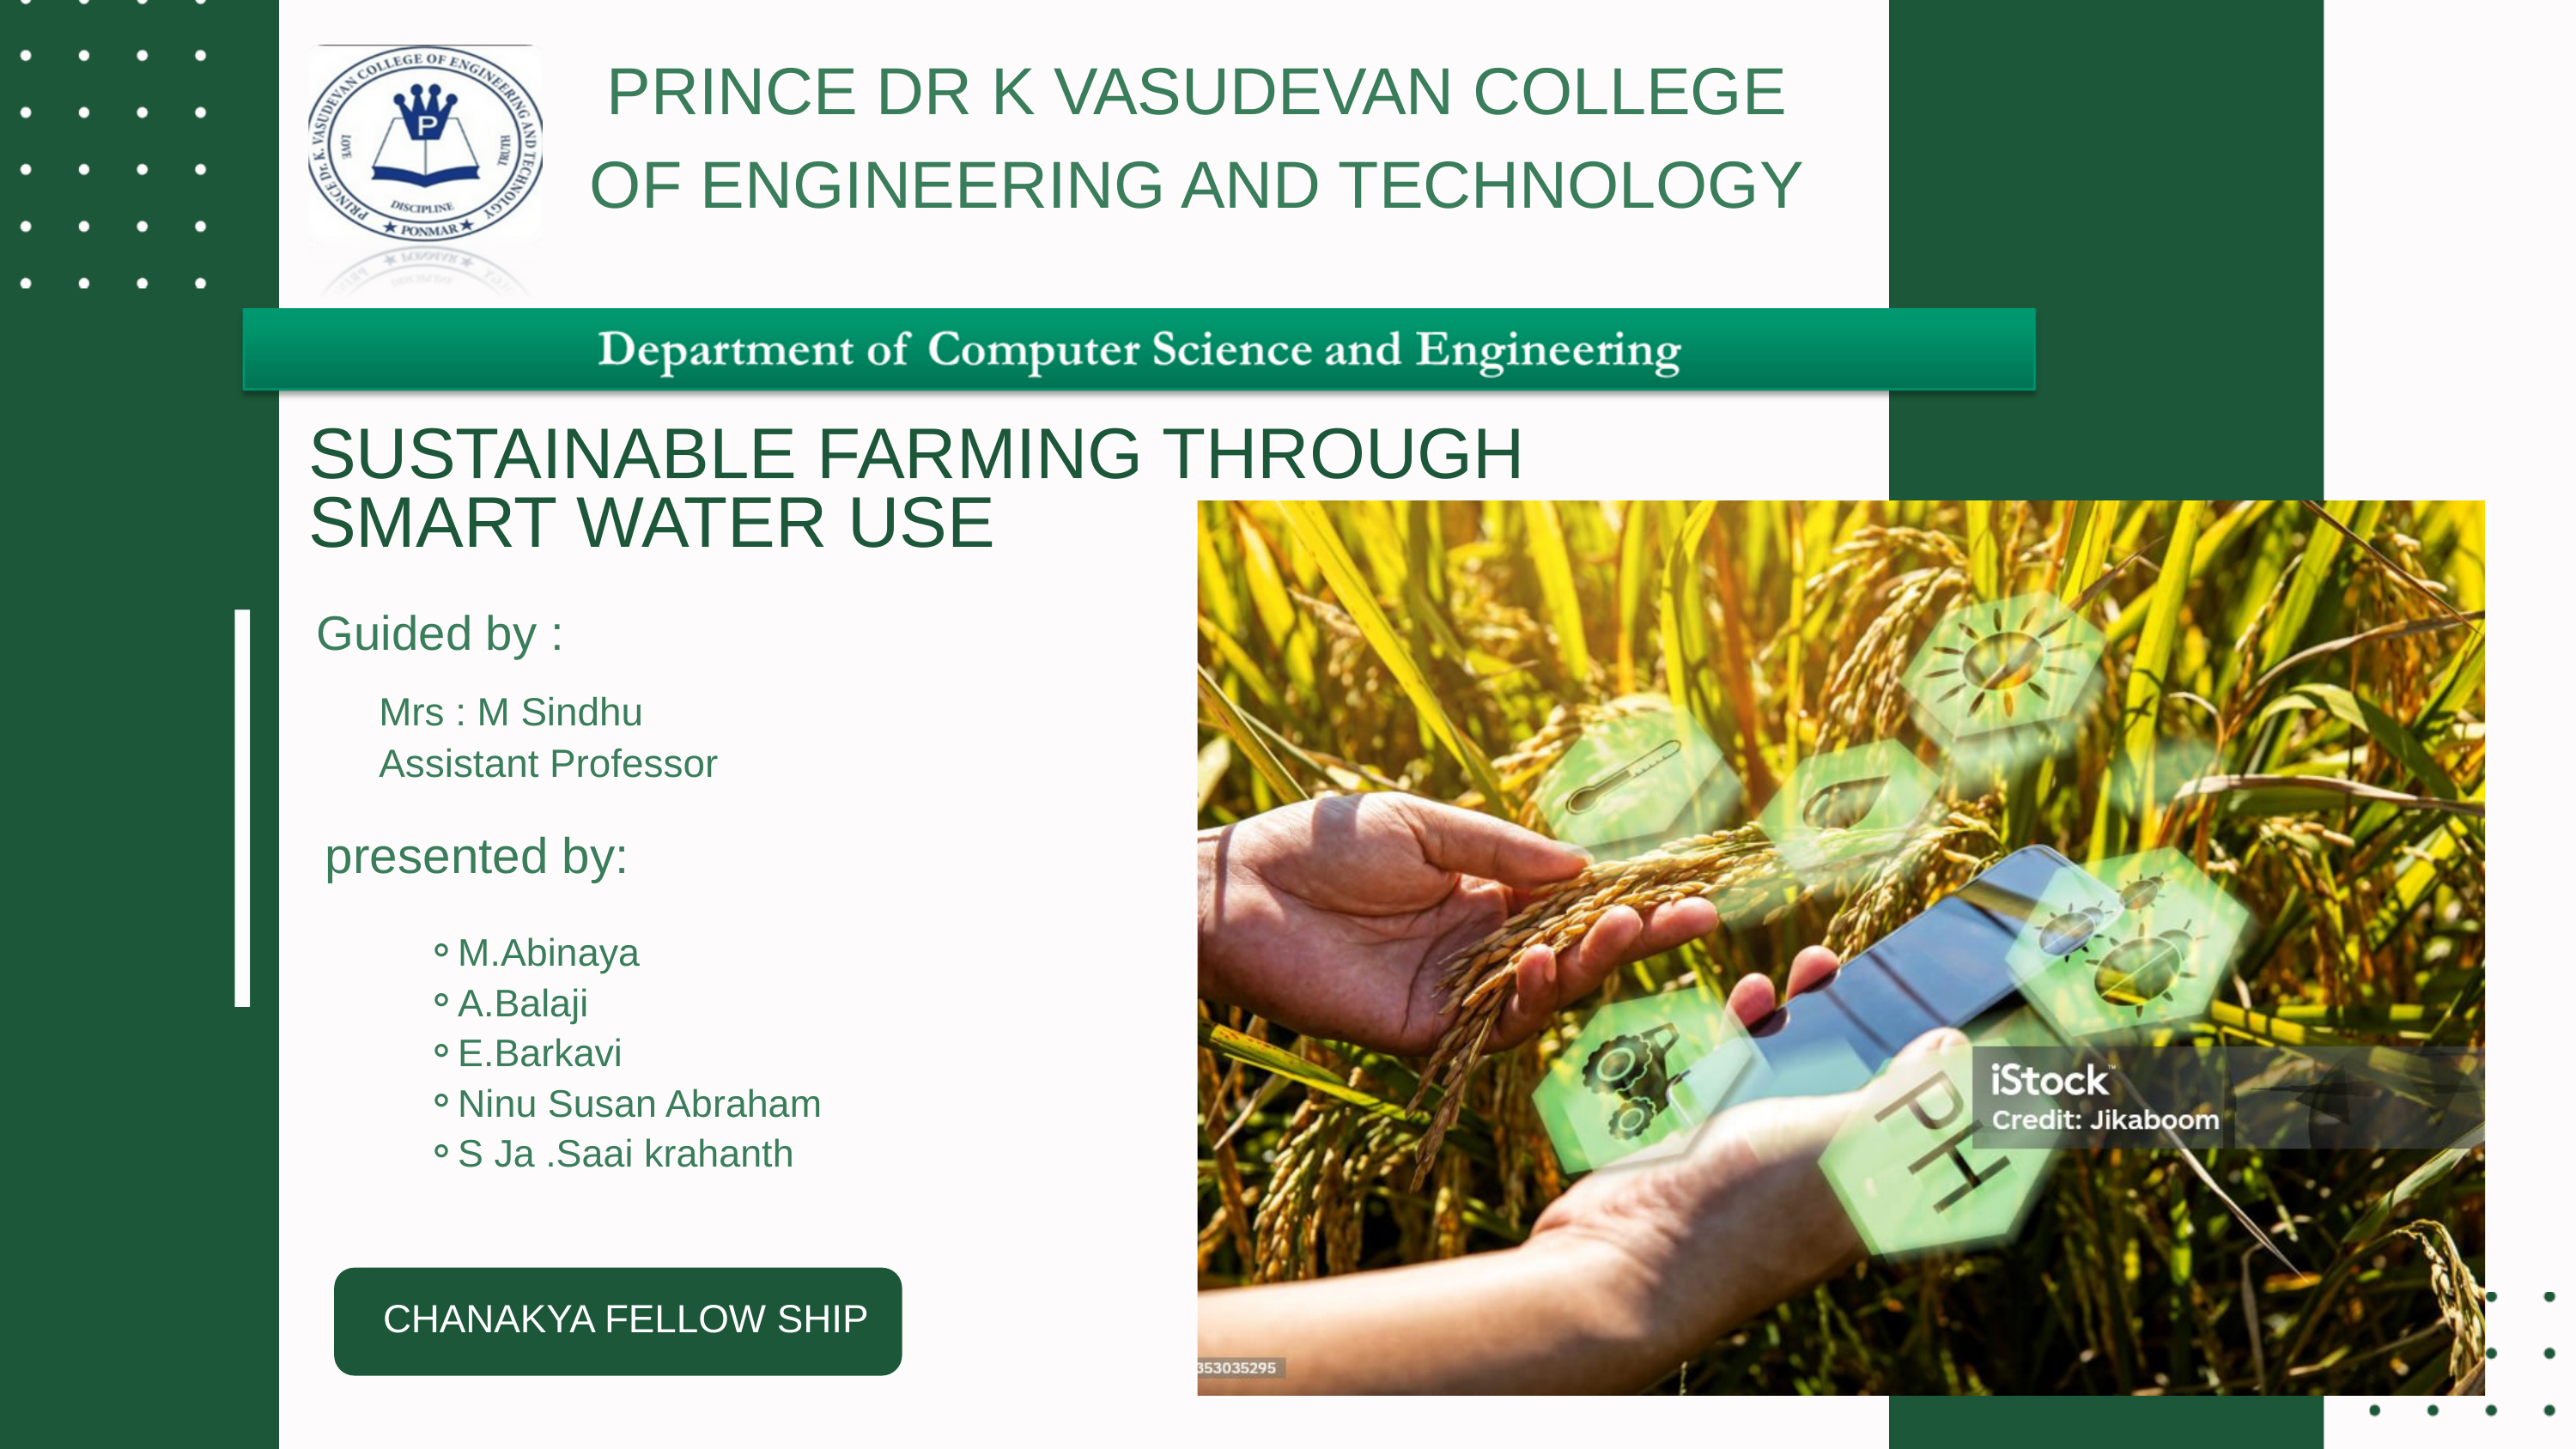

PRINCE DR K VASUDEVAN COLLEGE OF ENGINEERING AND TECHNOLOGY

SUSTAINABLE FARMING THROUGH SMART WATER USE

Guided by :

Mrs : M Sindhu
Assistant Professor

presented by:
M.Abinaya
A.Balaji
E.Barkavi
Ninu Susan Abraham
S Ja .Saai krahanth

CHANAKYA FELLOW SHIP